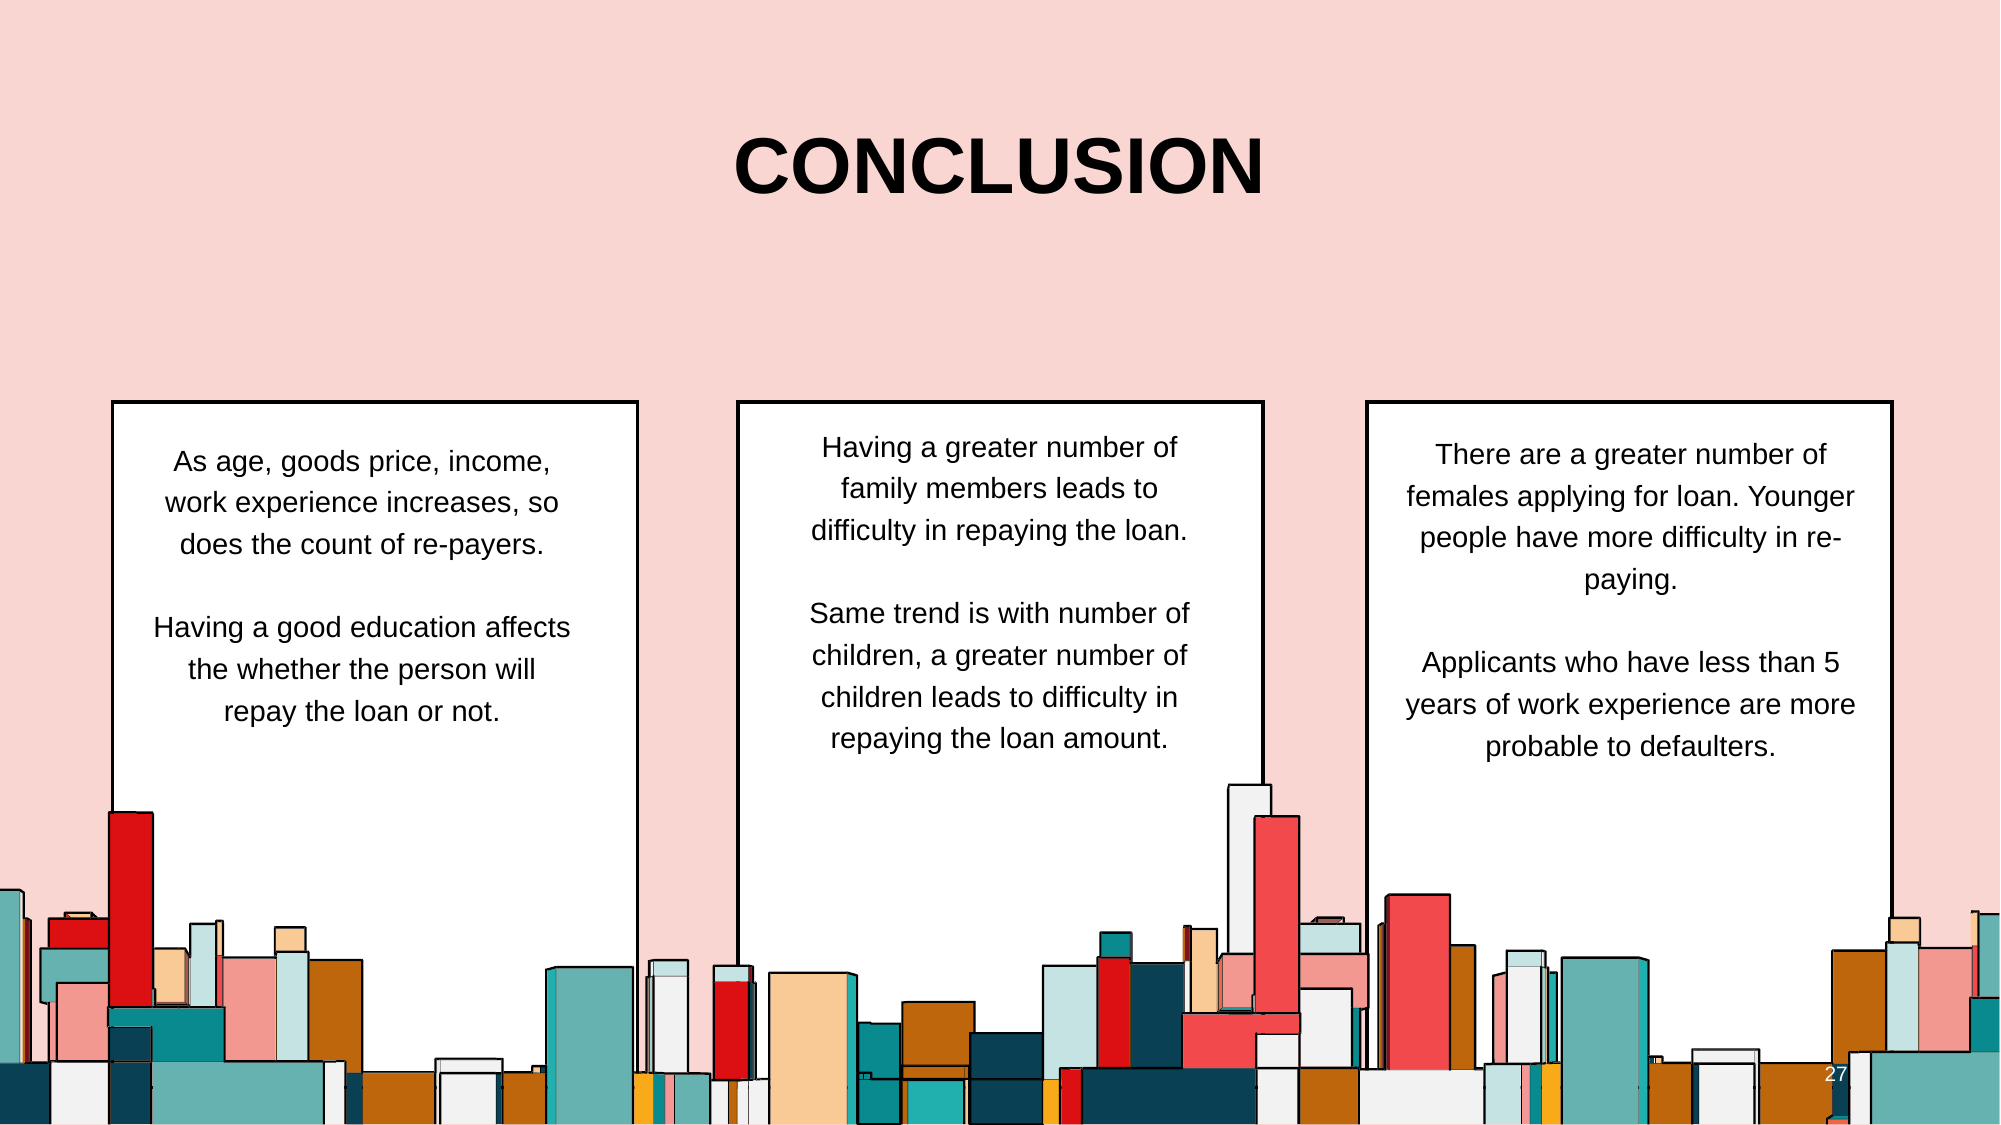

# Conclusion
Having a greater number of family members leads to difficulty in repaying the loan.

Same trend is with number of children, a greater number of children leads to difficulty in repaying the loan amount.
There are a greater number of females applying for loan. Younger people have more difficulty in re-paying.

Applicants who have less than 5 years of work experience are more probable to defaulters.
As age, goods price, income, work experience increases, so does the count of re-payers.

Having a good education affects the whether the person will repay the loan or not.

27